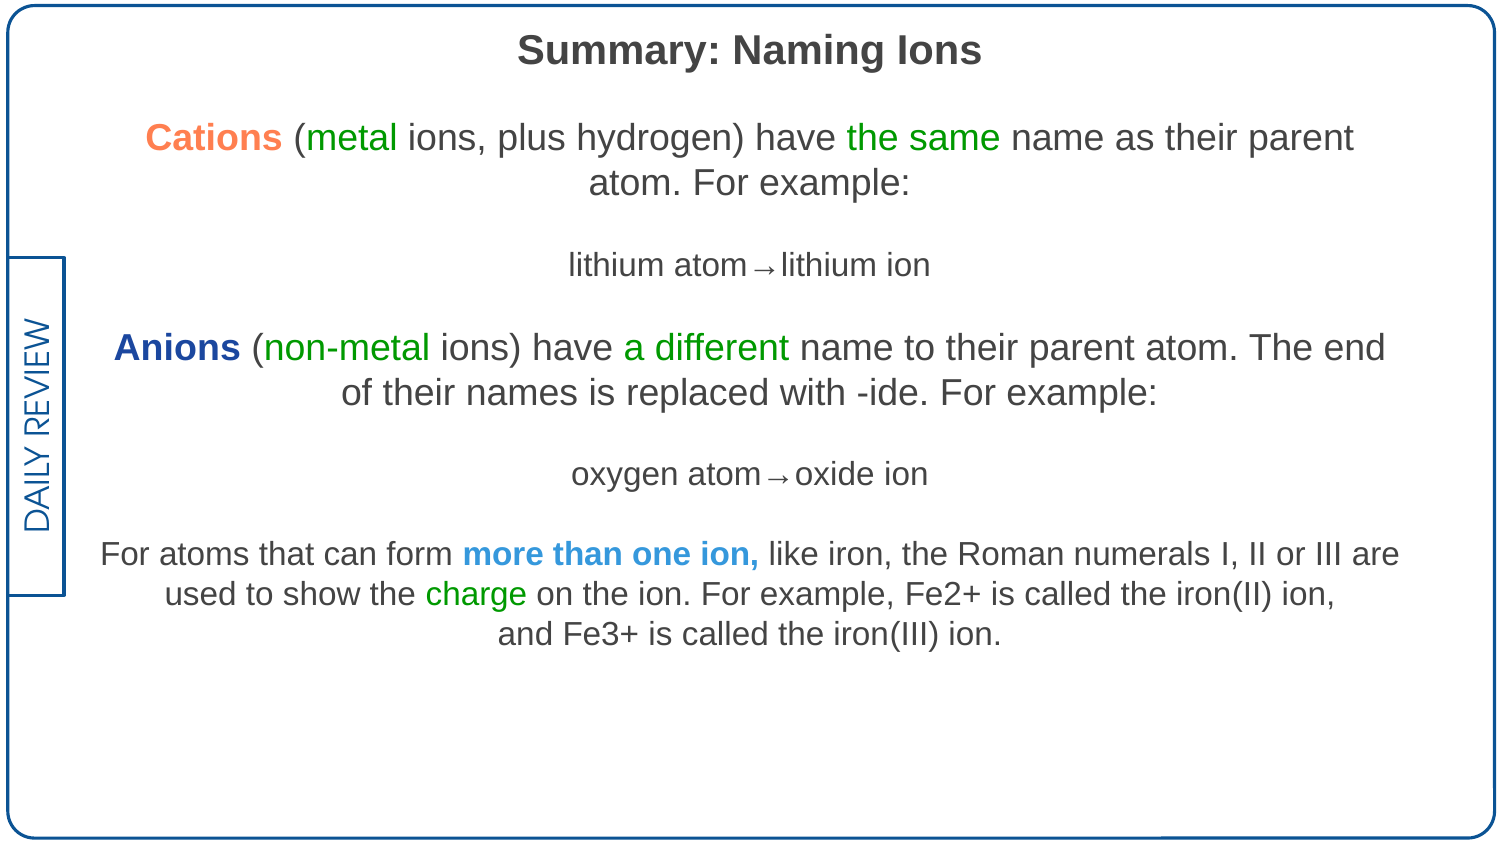

Summary: Naming Ions

Cations (metal ions, plus hydrogen) have the same name as their parent atom. For example:

lithium atom→lithium ion

Anions (non-metal ions) have a different name to their parent atom. The end of their names is replaced with -ide. For example:

oxygen atom→oxide​ ion

For atoms that can form more than one ion, like iron, the Roman numerals I, II or III are used to show the charge on the ion. For example, Fe2+ is called the iron(II) ion, and Fe3+ is called the iron(III) ion.